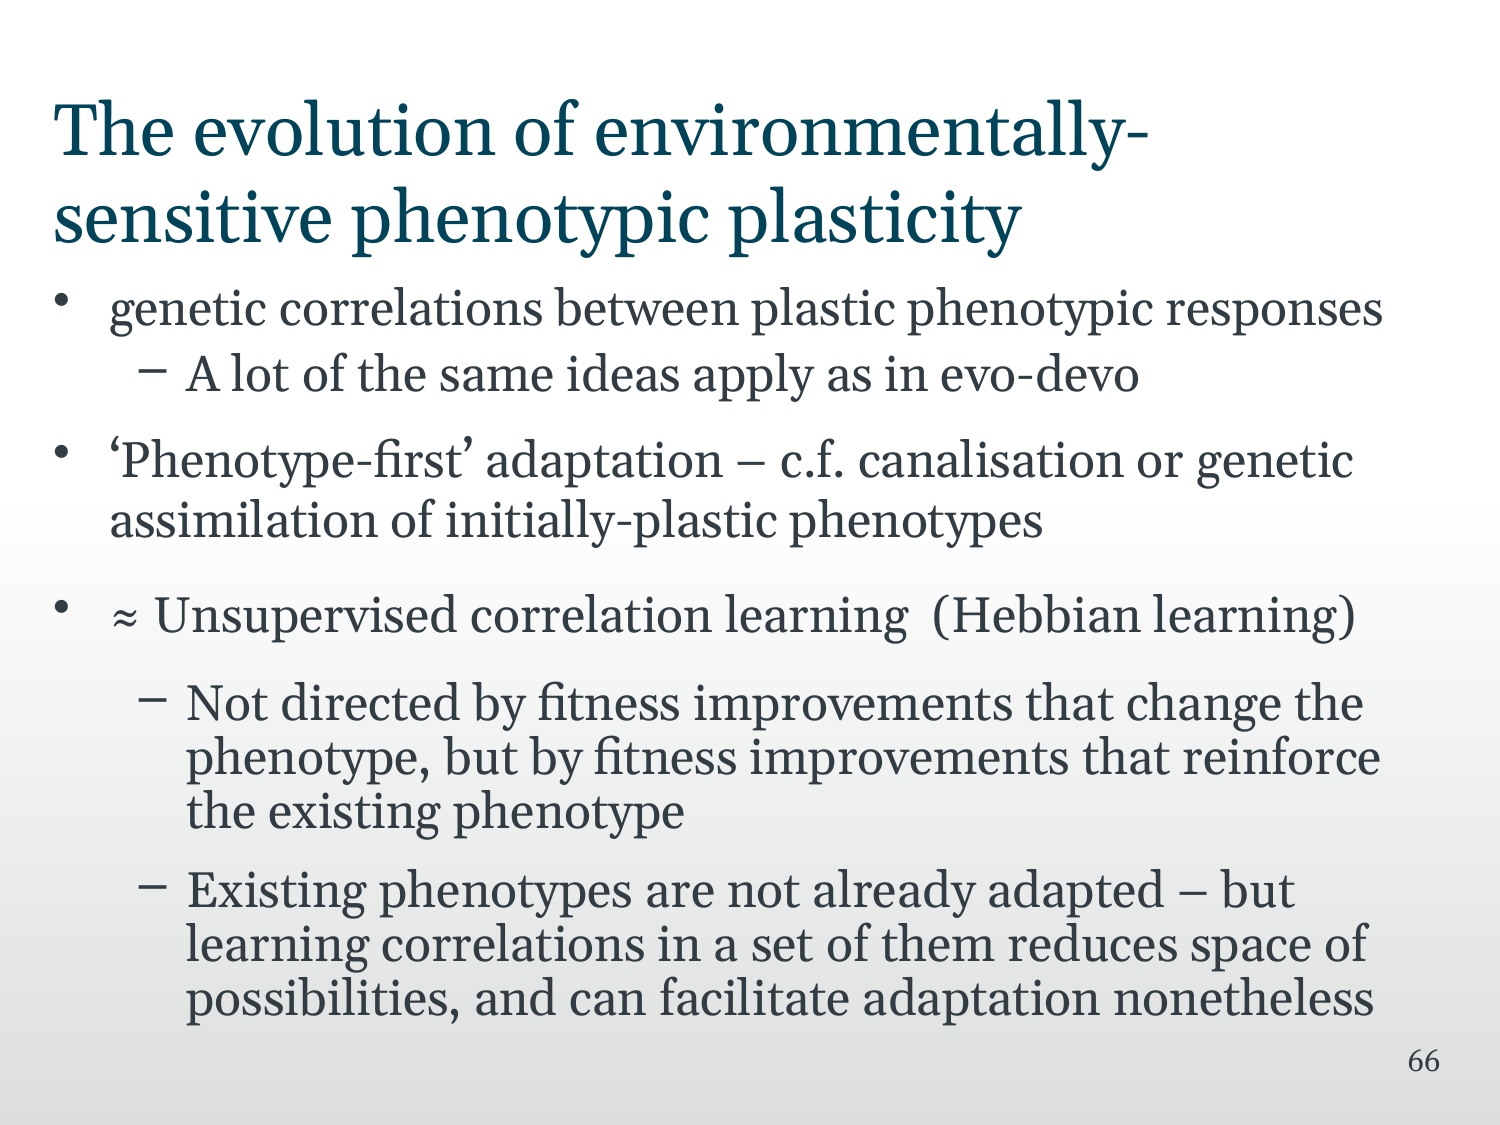

# The evolution of environmentally-sensitive phenotypic plasticity
genetic correlations between plastic phenotypic responses
A lot of the same ideas apply as in evo-devo
‘Phenotype-first’ adaptation – c.f. canalisation or genetic assimilation of initially-plastic phenotypes
≈ Unsupervised correlation learning  (Hebbian learning)
Not directed by fitness improvements that change the phenotype, but by fitness improvements that reinforce the existing phenotype
Existing phenotypes are not already adapted – but learning correlations in a set of them reduces space of possibilities, and can facilitate adaptation nonetheless

66